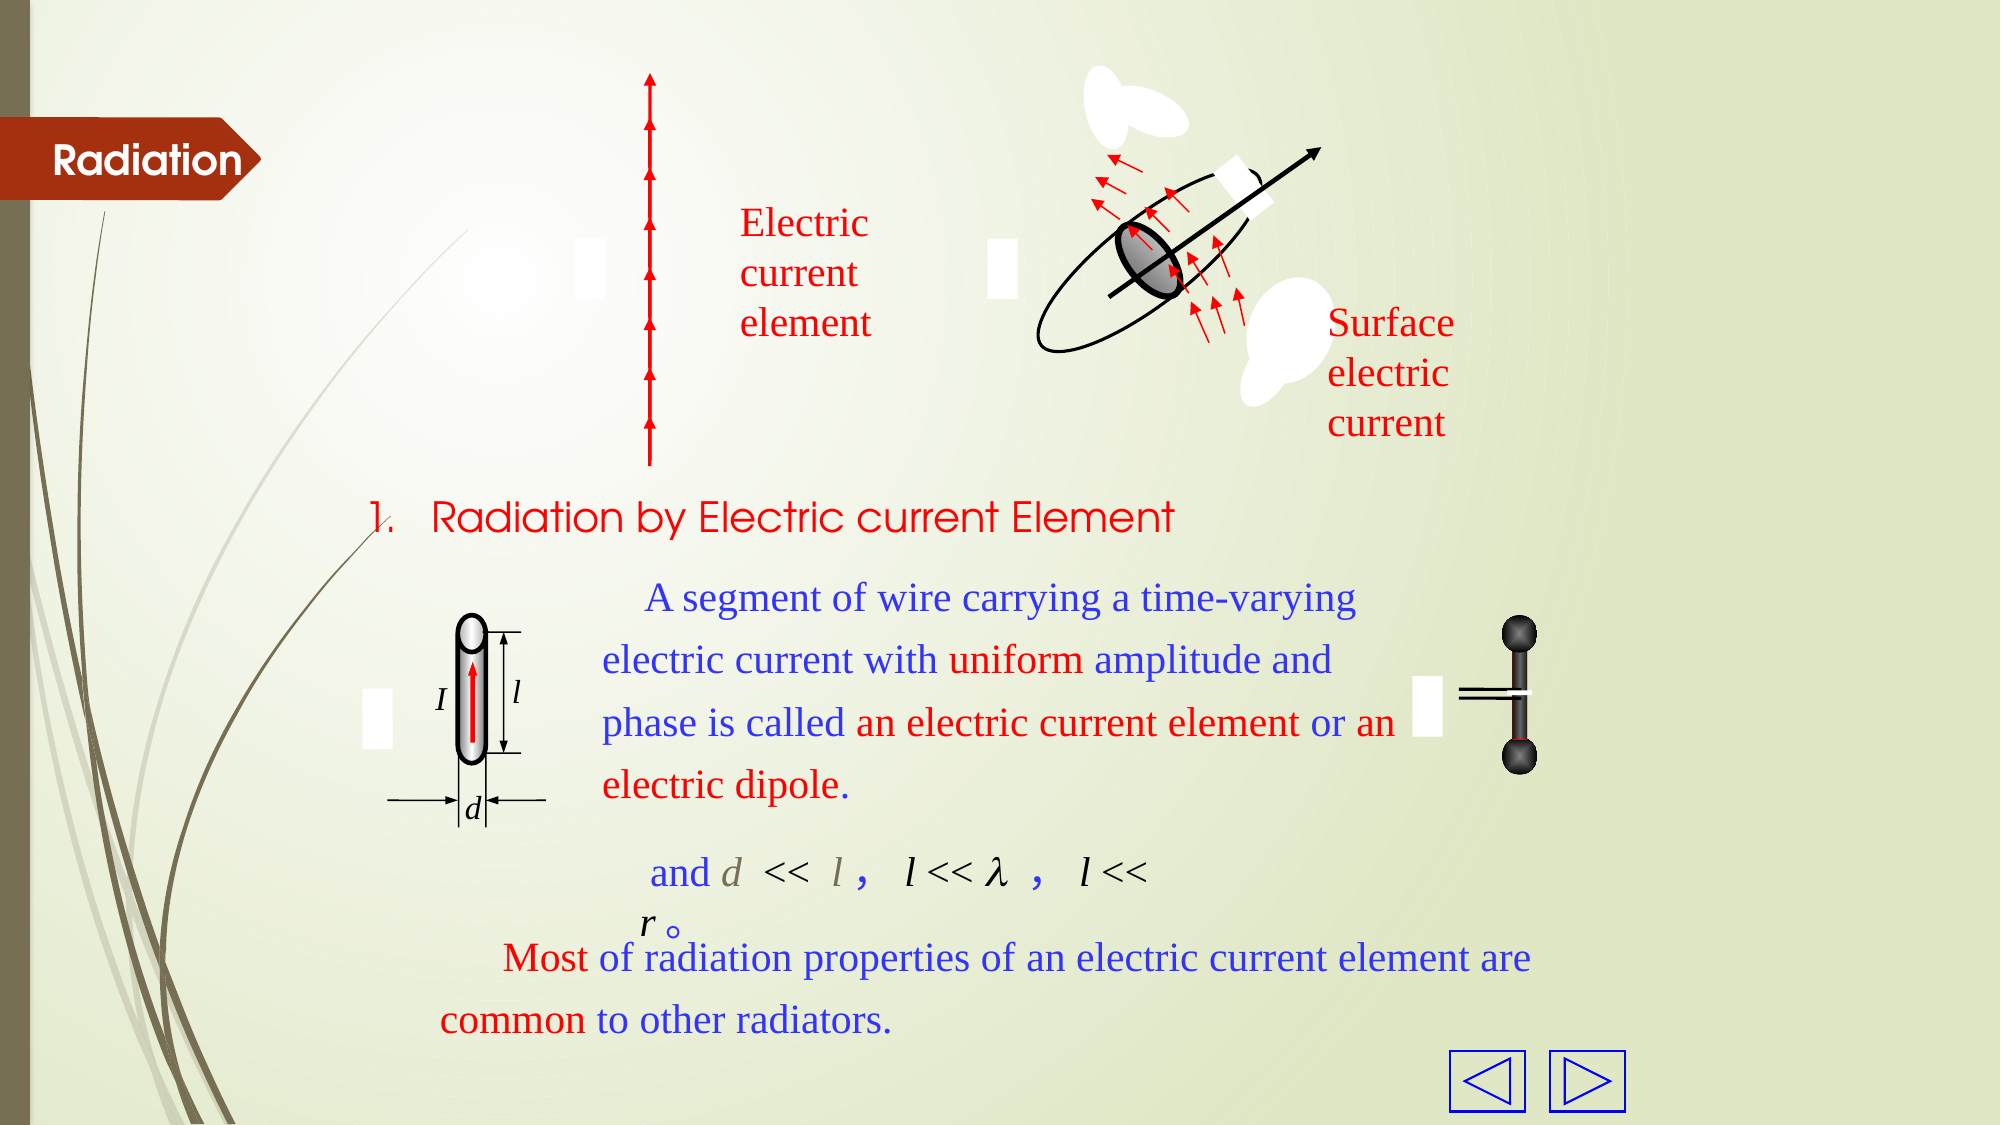

Electric current element
Radiation

Surface electric current
1.   Radiation by Electric current Element
    A segment of wire carrying a time-varying electric current with uniform amplitude and phase is called an electric current element or an electric dipole.

l
I

d

 and d  <<  l，l << λ ，l << r。
      Most of radiation properties of an electric current element are common to other radiators.